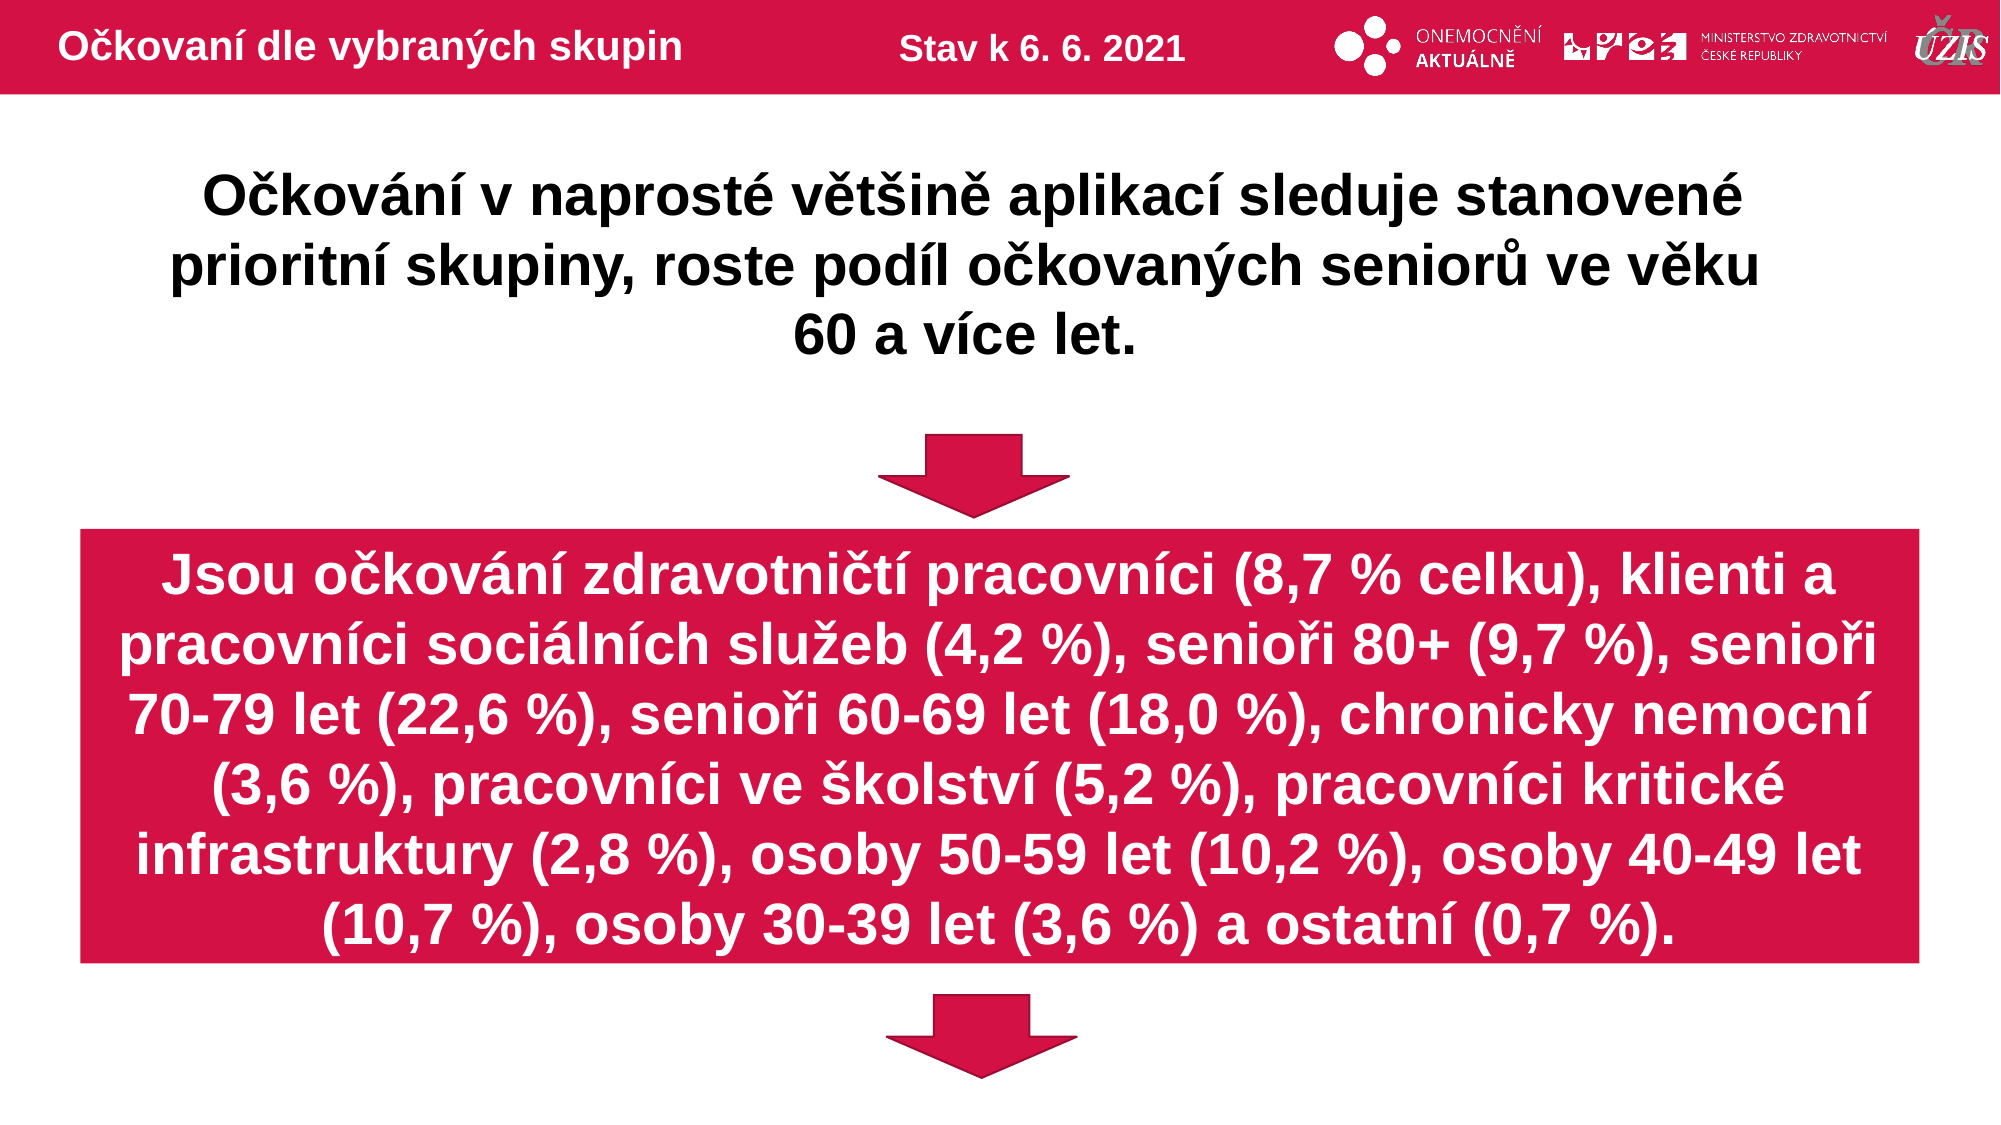

# Očkovaní dle vybraných skupin
Stav k 6. 6. 2021
Očkování v naprosté většině aplikací sleduje stanovené prioritní skupiny, roste podíl očkovaných seniorů ve věku
60 a více let.

Jsou očkování zdravotničtí pracovníci (8,7 % celku), klienti a pracovníci sociálních služeb (4,2 %), senioři 80+ (9,7 %), senioři 70-79 let (22,6 %), senioři 60-69 let (18,0 %), chronicky nemocní (3,6 %), pracovníci ve školství (5,2 %), pracovníci kritické infrastruktury (2,8 %), osoby 50-59 let (10,2 %), osoby 40-49 let (10,7 %), osoby 30-39 let (3,6 %) a ostatní (0,7 %).